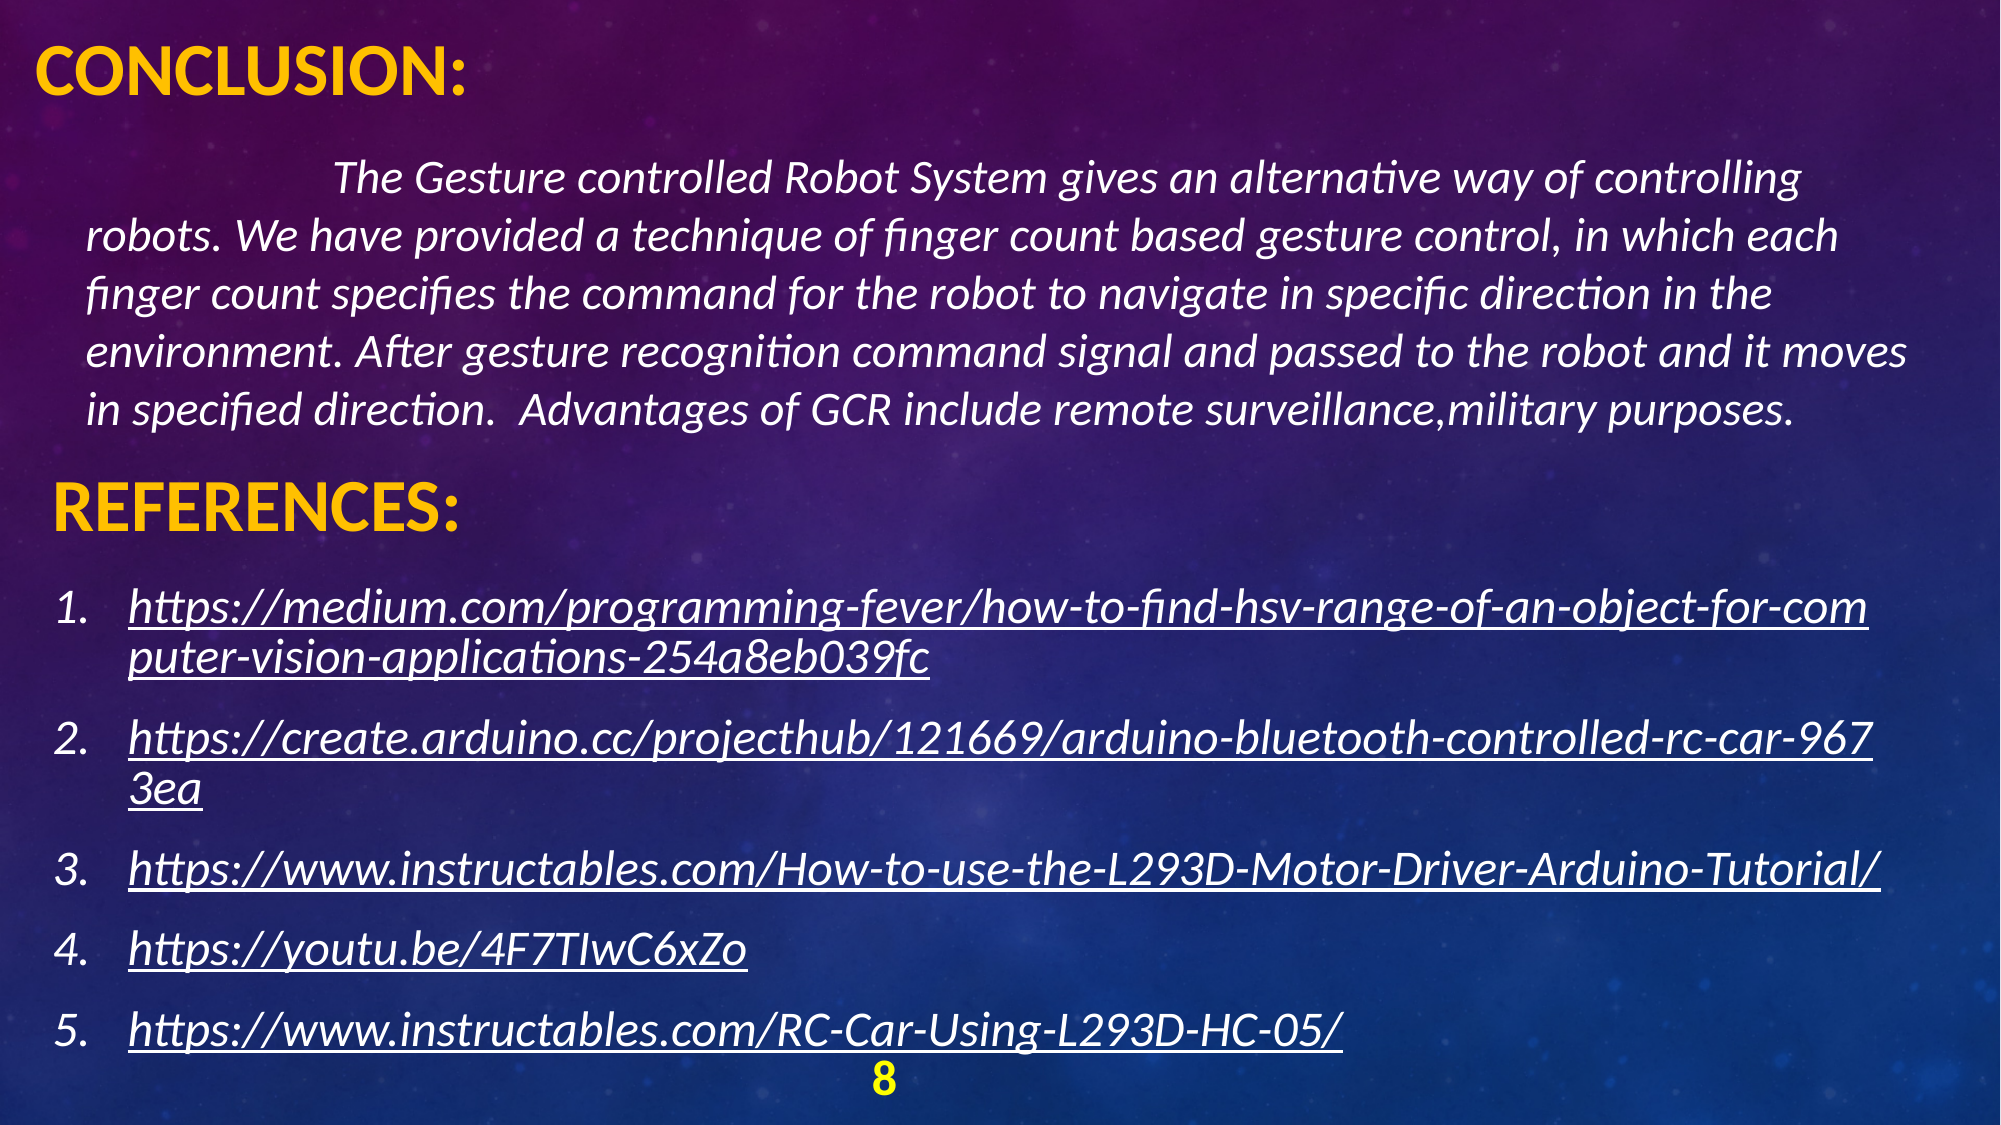

CONCLUSION:
                             The Gesture controlled Robot System gives an alternative way of controlling robots. We have provided a technique of finger count based gesture control, in which each finger count specifies the command for the robot to navigate in specific direction in the environment. After gesture recognition command signal and passed to the robot and it moves in specified direction.  Advantages of GCR include remote surveillance,military purposes.
REFERENCES:
https://medium.com/programming-fever/how-to-find-hsv-range-of-an-object-for-computer-vision-applications-254a8eb039fc
https://create.arduino.cc/projecthub/121669/arduino-bluetooth-controlled-rc-car-9673ea
https://www.instructables.com/How-to-use-the-L293D-Motor-Driver-Arduino-Tutorial/
https://youtu.be/4F7TIwC6xZo
https://www.instructables.com/RC-Car-Using-L293D-HC-05/

8